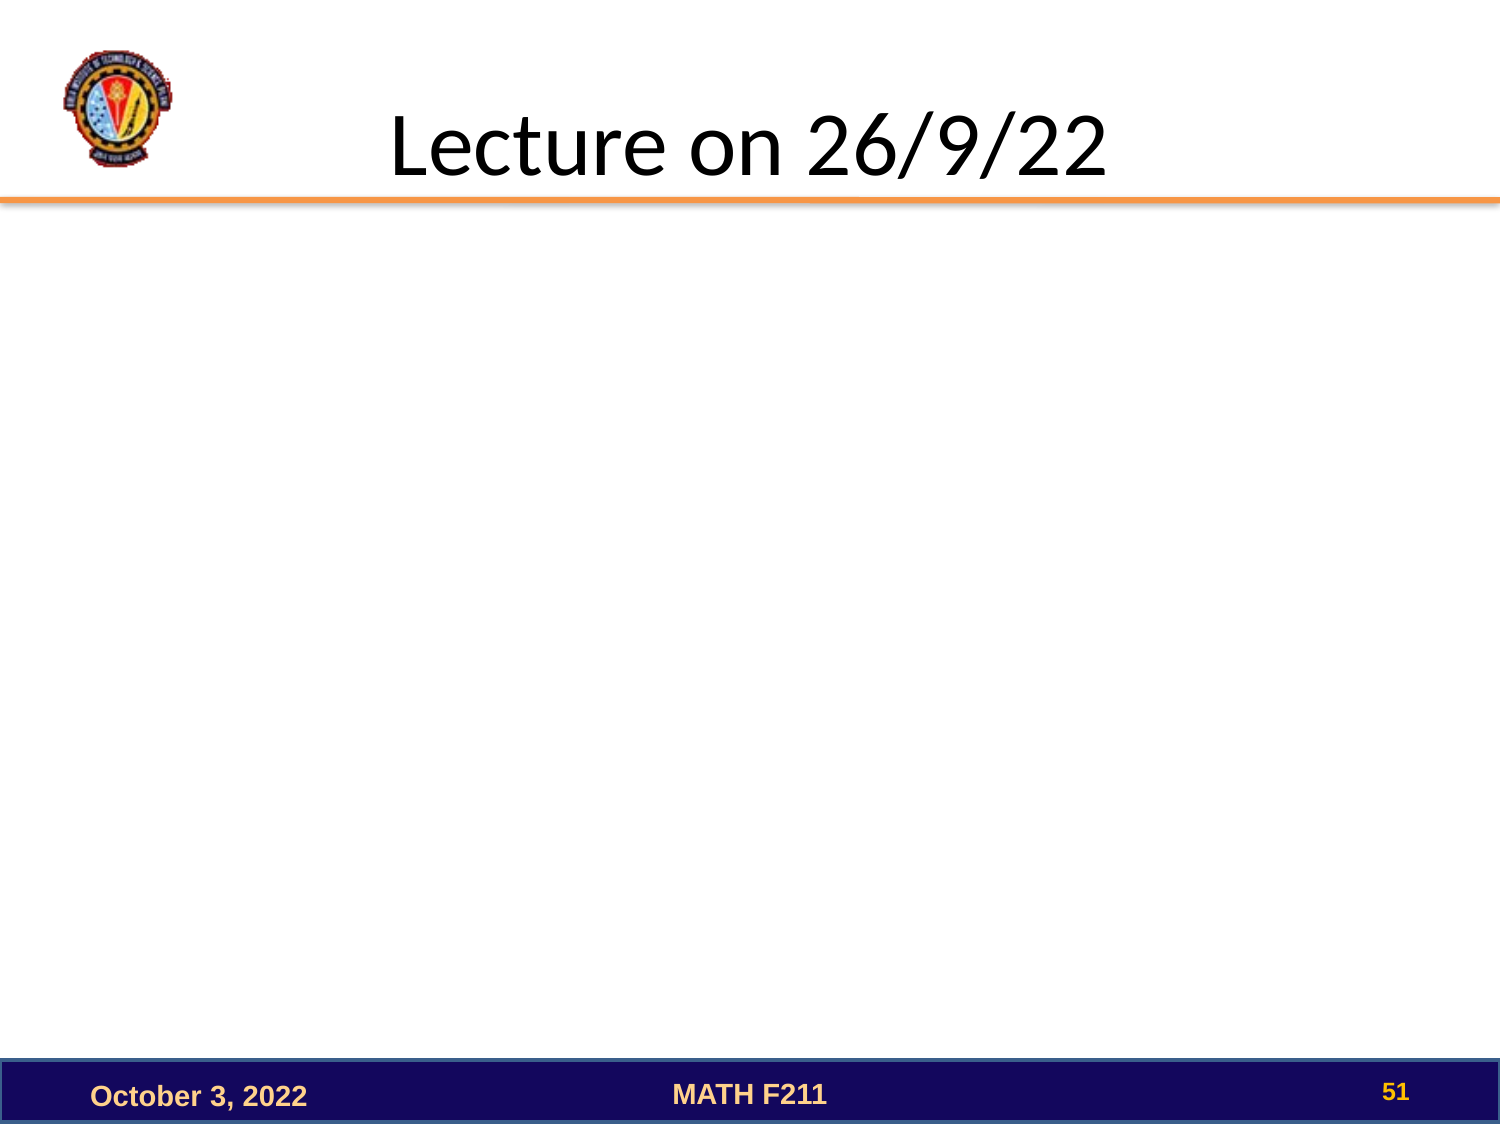

# Lecture on 26/9/22

51
MATH F211
October 3, 2022